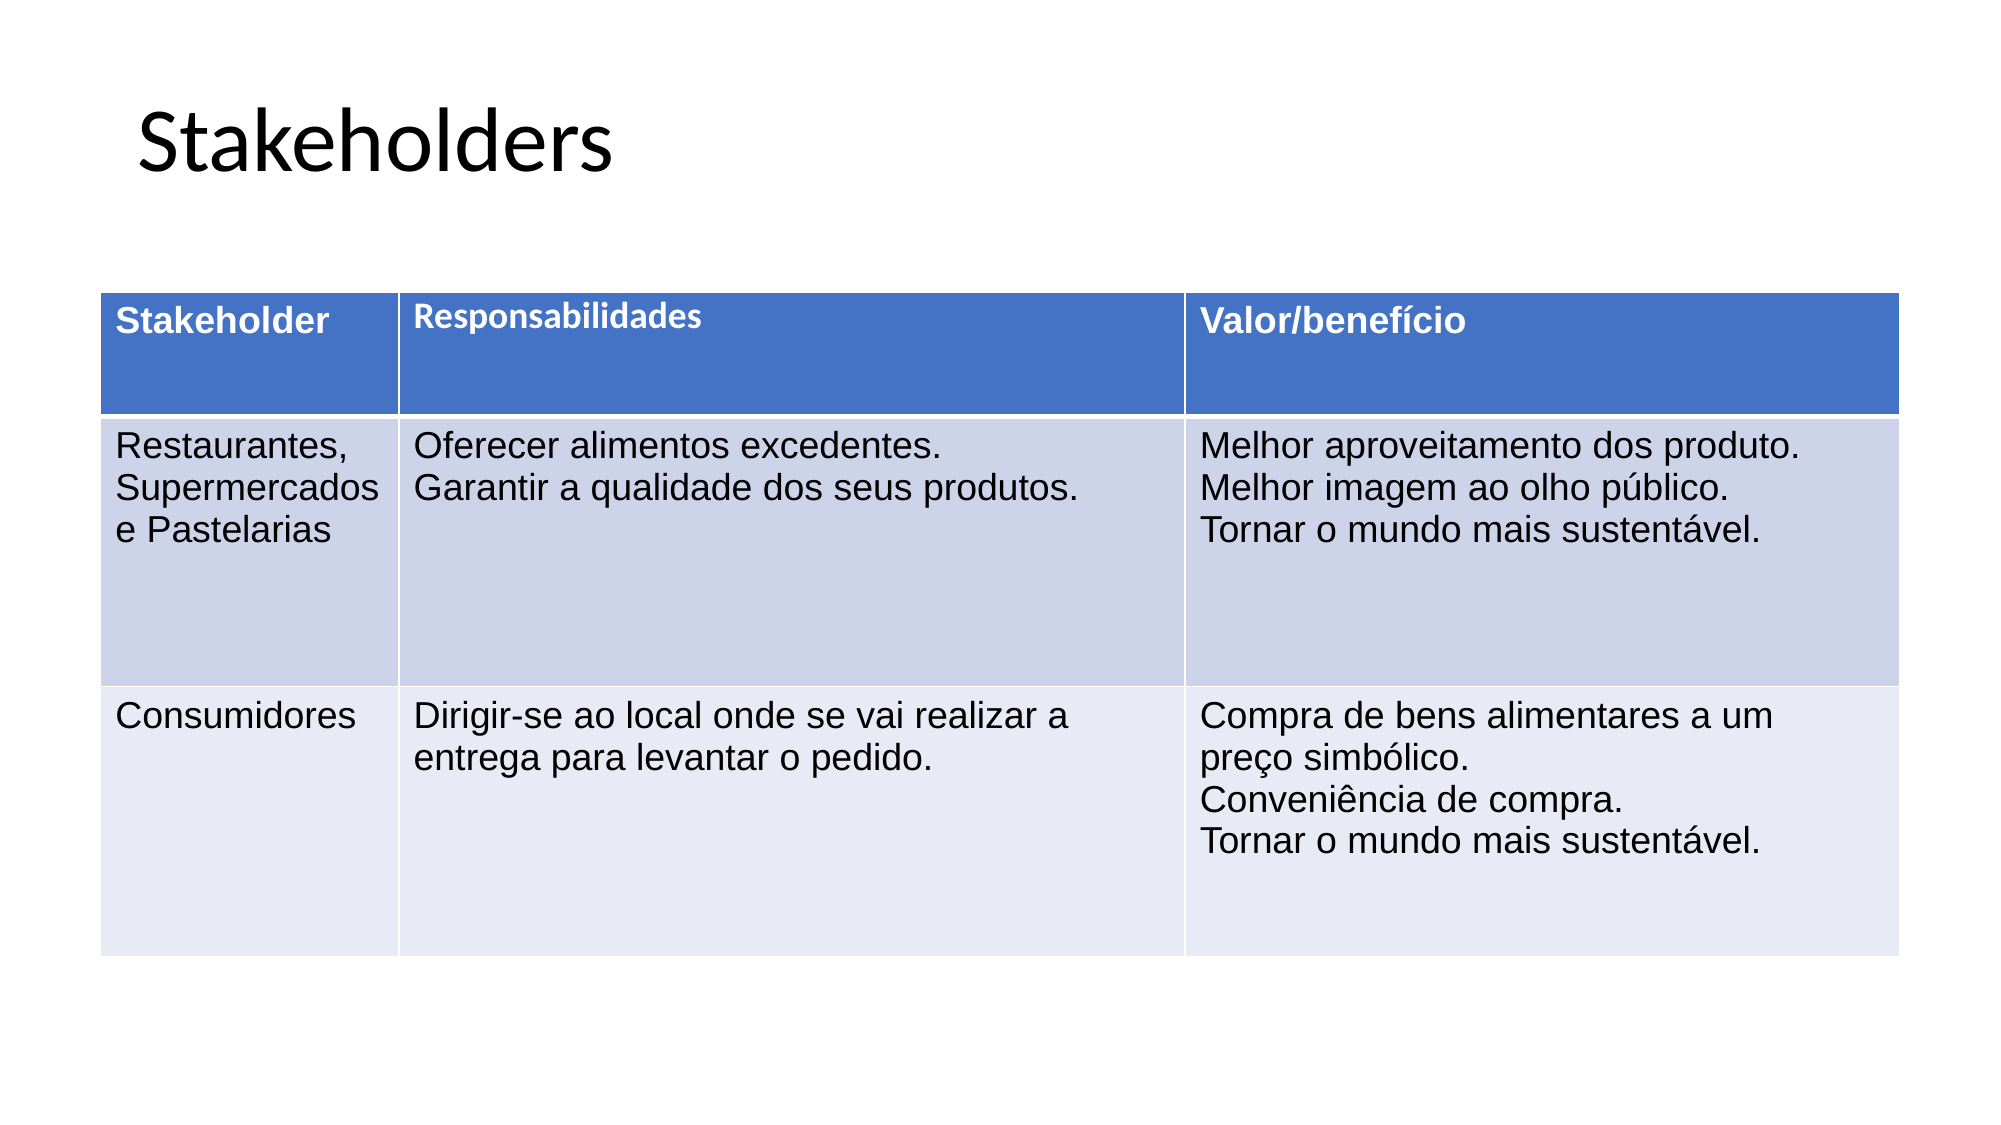

# Stakeholders
| Stakeholder | Responsabilidades | Valor/benefício |
| --- | --- | --- |
| Restaurantes, Supermercados e Pastelarias | Oferecer alimentos excedentes. Garantir a qualidade dos seus produtos. | Melhor aproveitamento dos produto. Melhor imagem ao olho público. Tornar o mundo mais sustentável. |
| Consumidores | Dirigir-se ao local onde se vai realizar a entrega para levantar o pedido. | Compra de bens alimentares a um preço simbólico. Conveniência de compra. Tornar o mundo mais sustentável. |